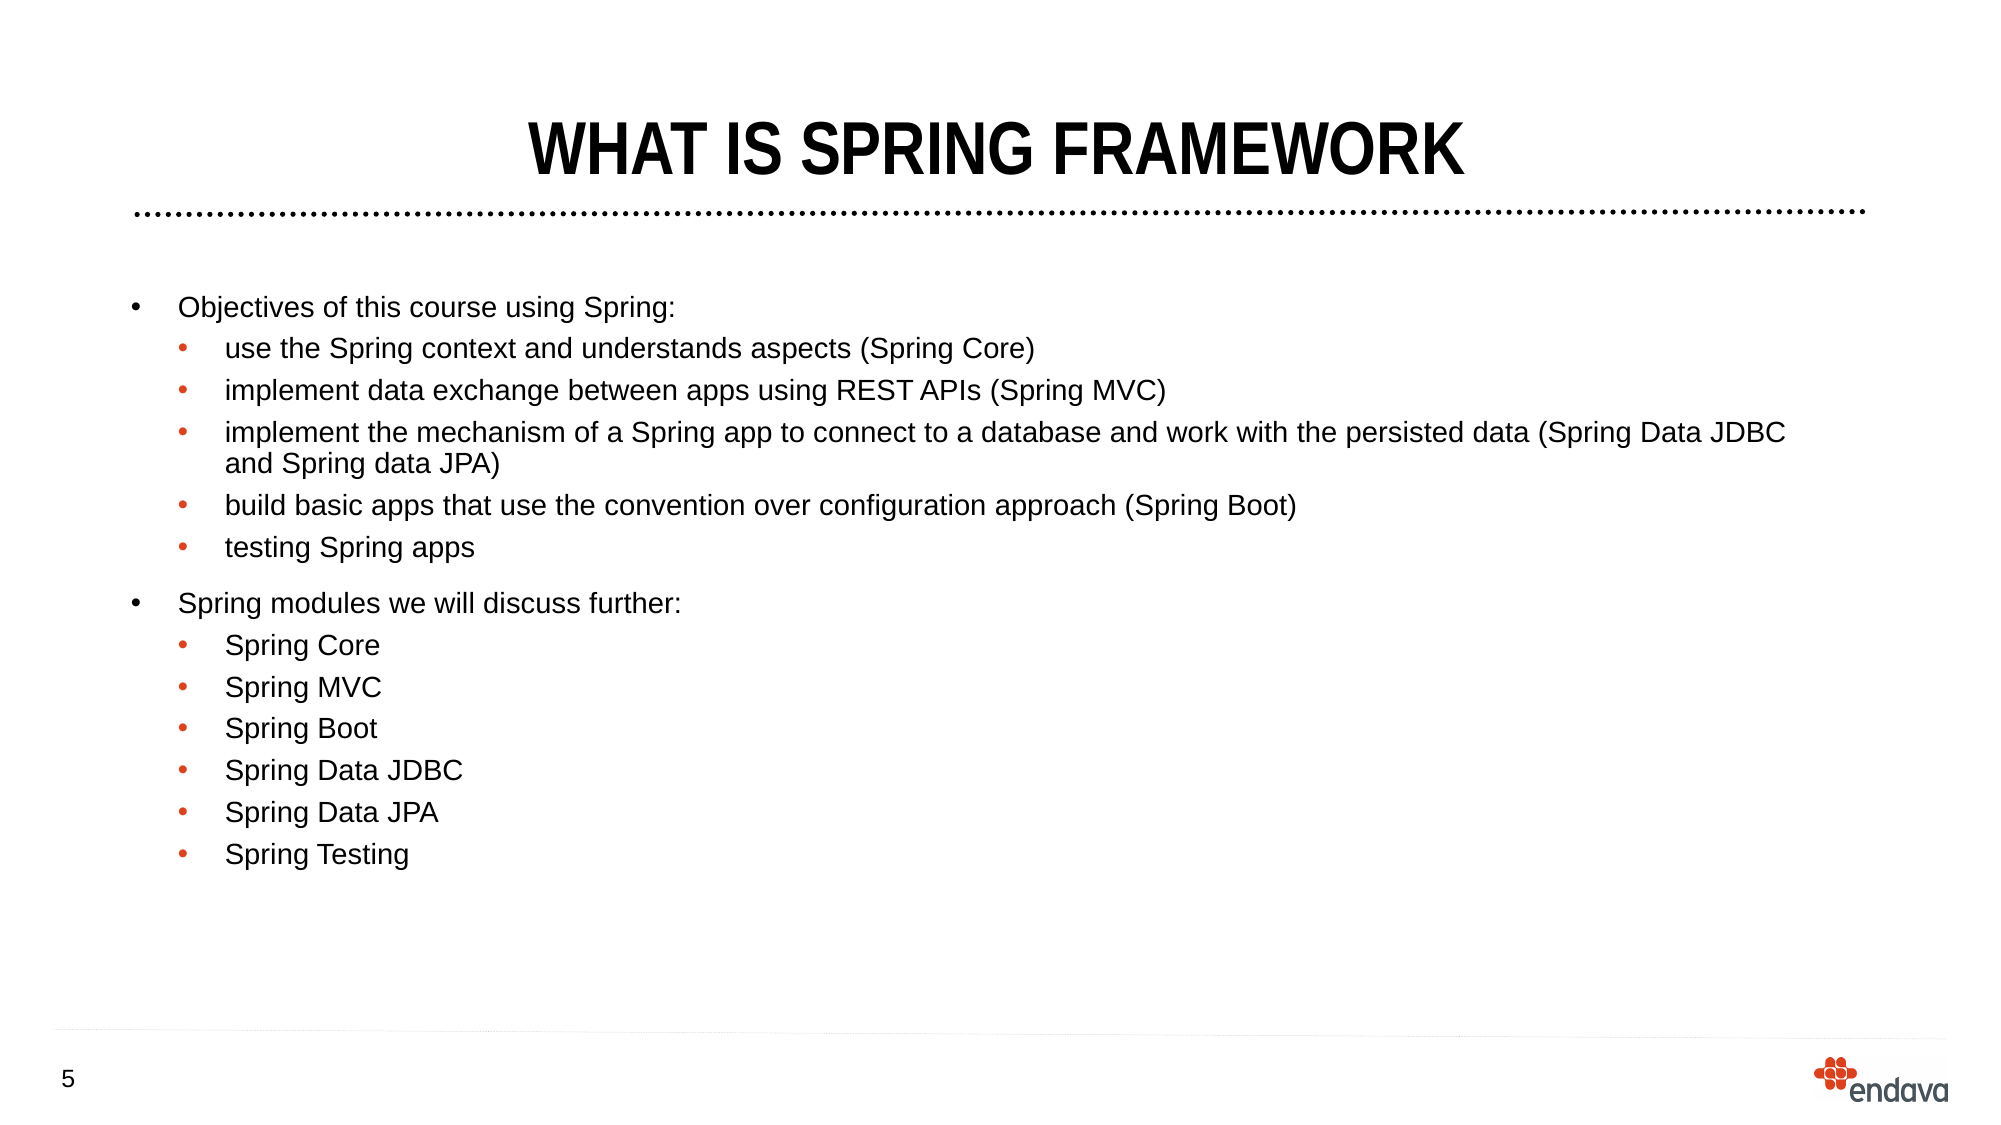

# What is spring framework

Objectives of this course using Spring:
use the Spring context and understands aspects (Spring Core)
implement data exchange between apps using REST APIs (Spring MVC)
implement the mechanism of a Spring app to connect to a database and work with the persisted data (Spring Data JDBC and Spring data JPA)
build basic apps that use the convention over configuration approach (Spring Boot)
testing Spring apps
Spring modules we will discuss further:
Spring Core
Spring MVC
Spring Boot
Spring Data JDBC
Spring Data JPA
Spring Testing